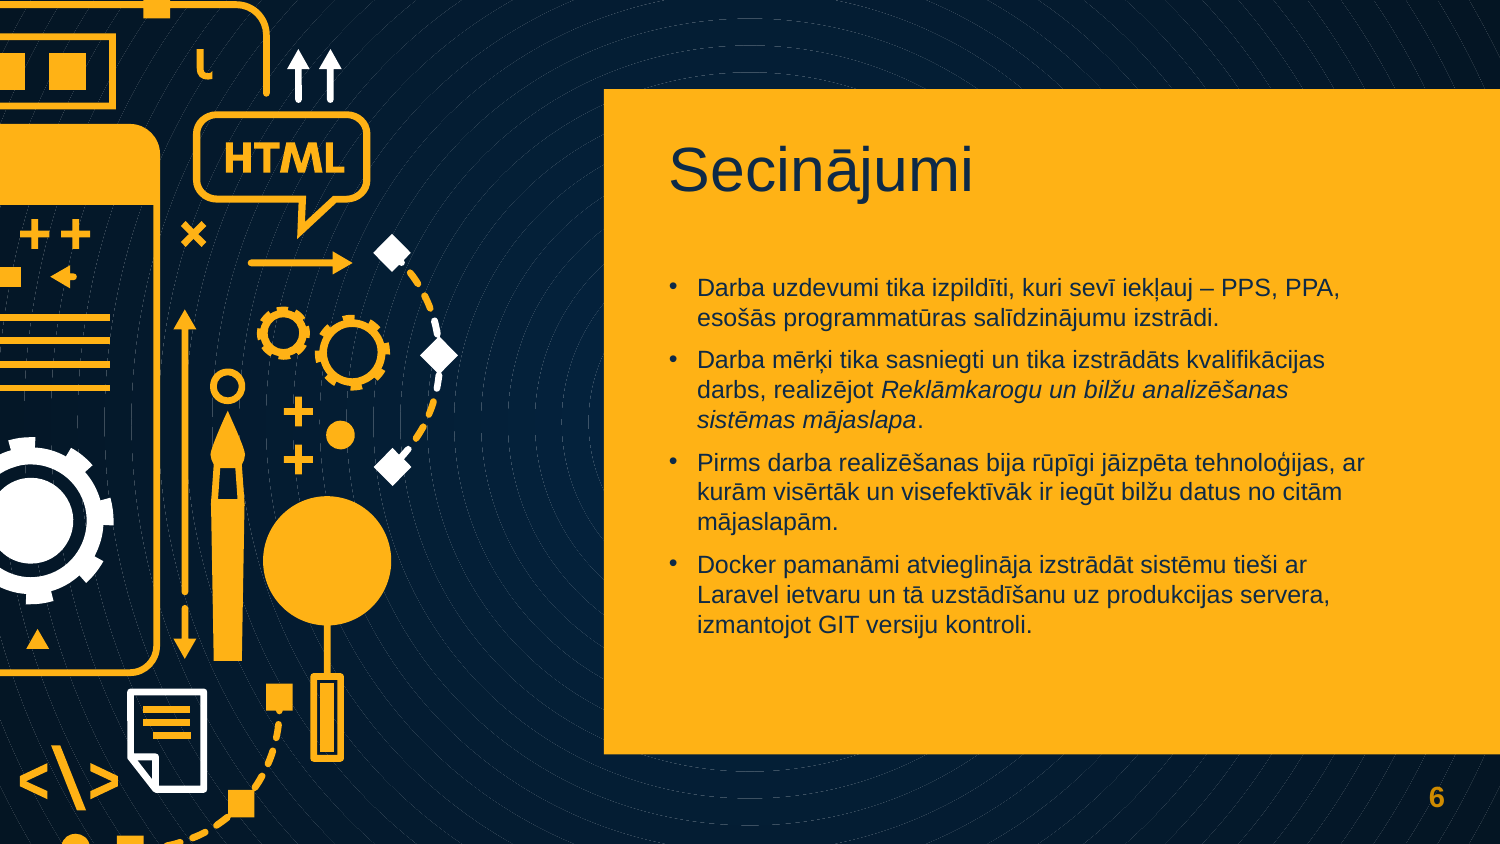

# Secinājumi
Darba uzdevumi tika izpildīti, kuri sevī iekļauj – PPS, PPA, esošās programmatūras salīdzinājumu izstrādi.
Darba mērķi tika sasniegti un tika izstrādāts kvalifikācijas darbs, realizējot Reklāmkarogu un bilžu analizēšanas sistēmas mājaslapa.
Pirms darba realizēšanas bija rūpīgi jāizpēta tehnoloģijas, ar kurām visērtāk un visefektīvāk ir iegūt bilžu datus no citām mājaslapām.
Docker pamanāmi atvieglināja izstrādāt sistēmu tieši ar Laravel ietvaru un tā uzstādīšanu uz produkcijas servera, izmantojot GIT versiju kontroli.
6